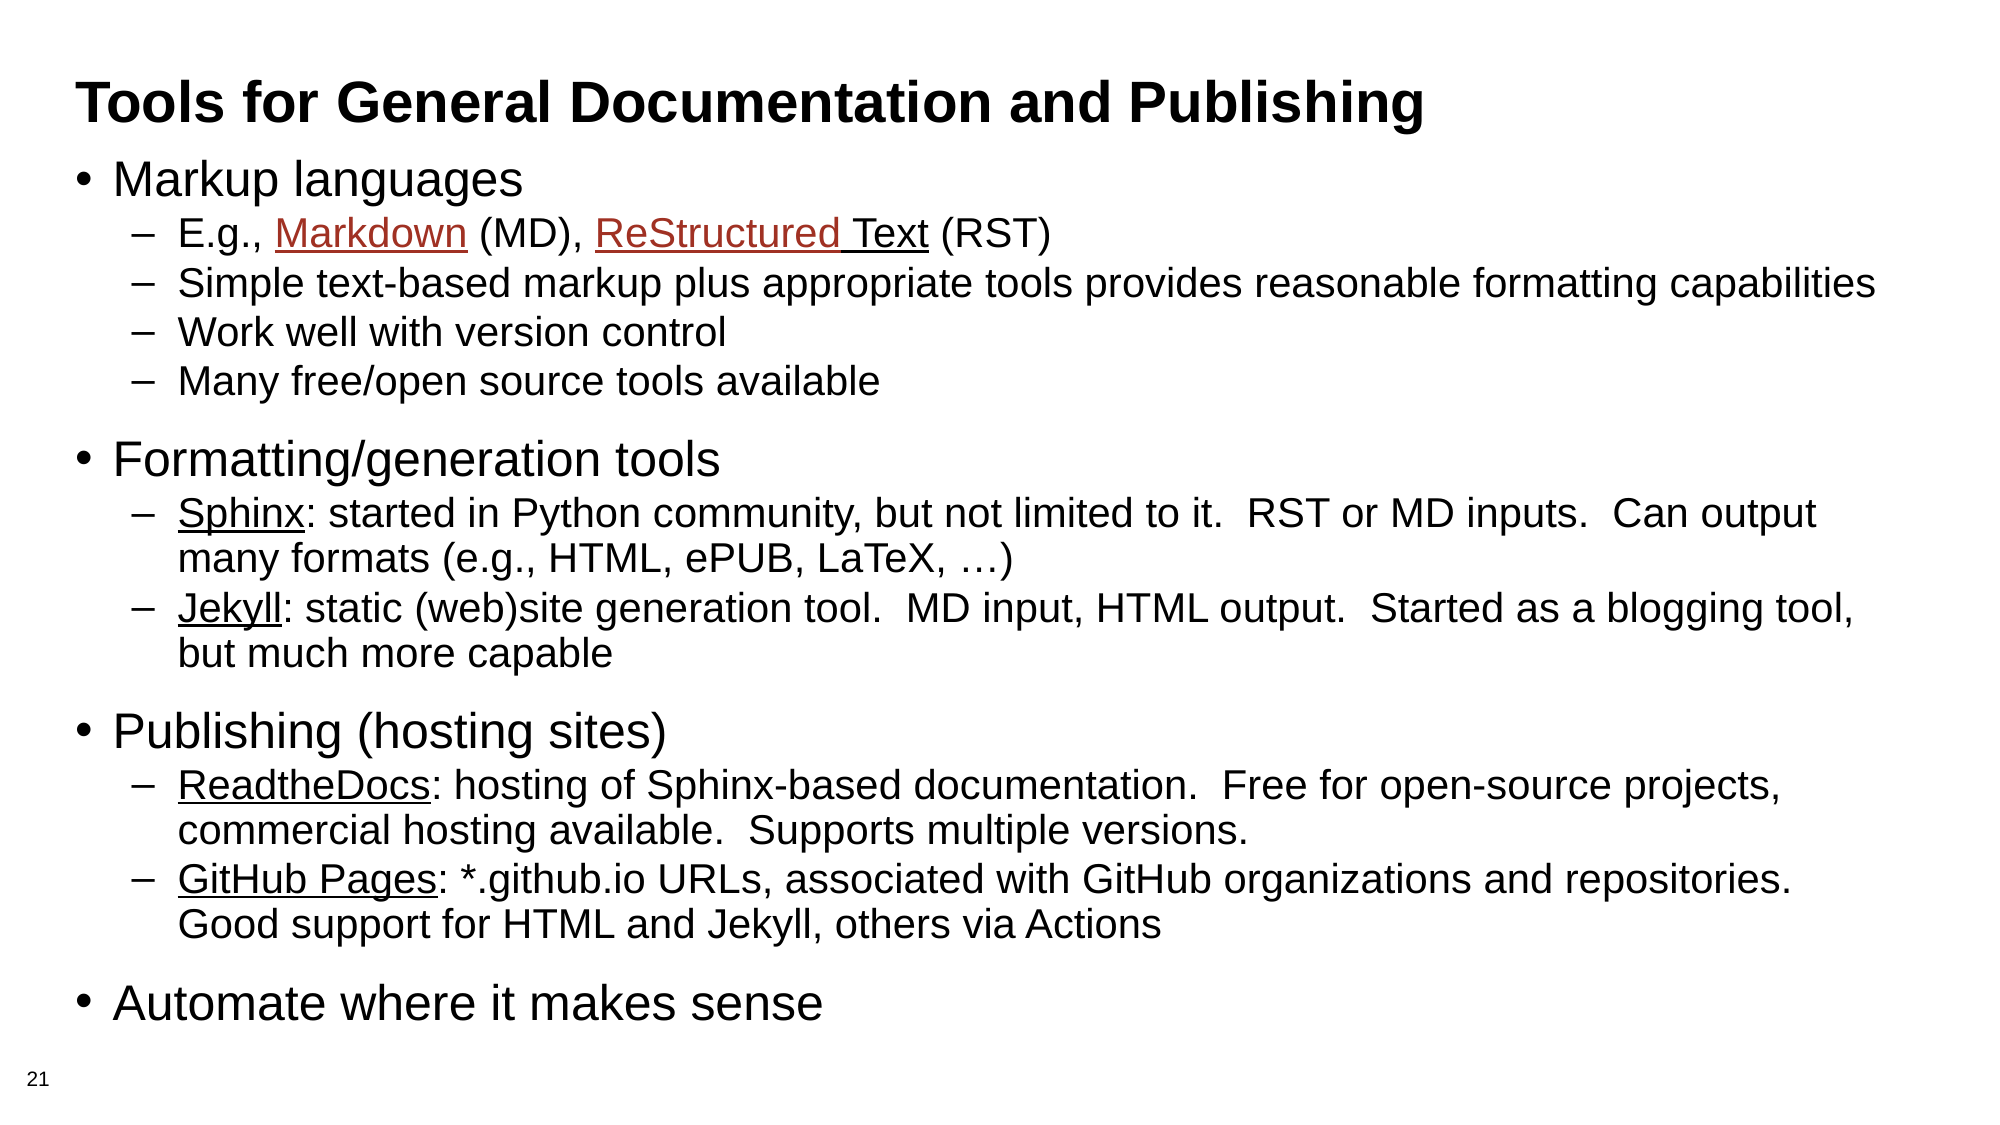

# Tools for General Documentation and Publishing
Markup languages
E.g., Markdown (MD), ReStructured Text (RST)
Simple text-based markup plus appropriate tools provides reasonable formatting capabilities
Work well with version control
Many free/open source tools available
Formatting/generation tools
Sphinx: started in Python community, but not limited to it.  RST or MD inputs.  Can output many formats (e.g., HTML, ePUB, LaTeX, …)
Jekyll: static (web)site generation tool.  MD input, HTML output.  Started as a blogging tool, but much more capable
Publishing (hosting sites)
ReadtheDocs: hosting of Sphinx-based documentation.  Free for open-source projects, commercial hosting available.  Supports multiple versions.
GitHub Pages: *.github.io URLs, associated with GitHub organizations and repositories.  Good support for HTML and Jekyll, others via Actions
Automate where it makes sense